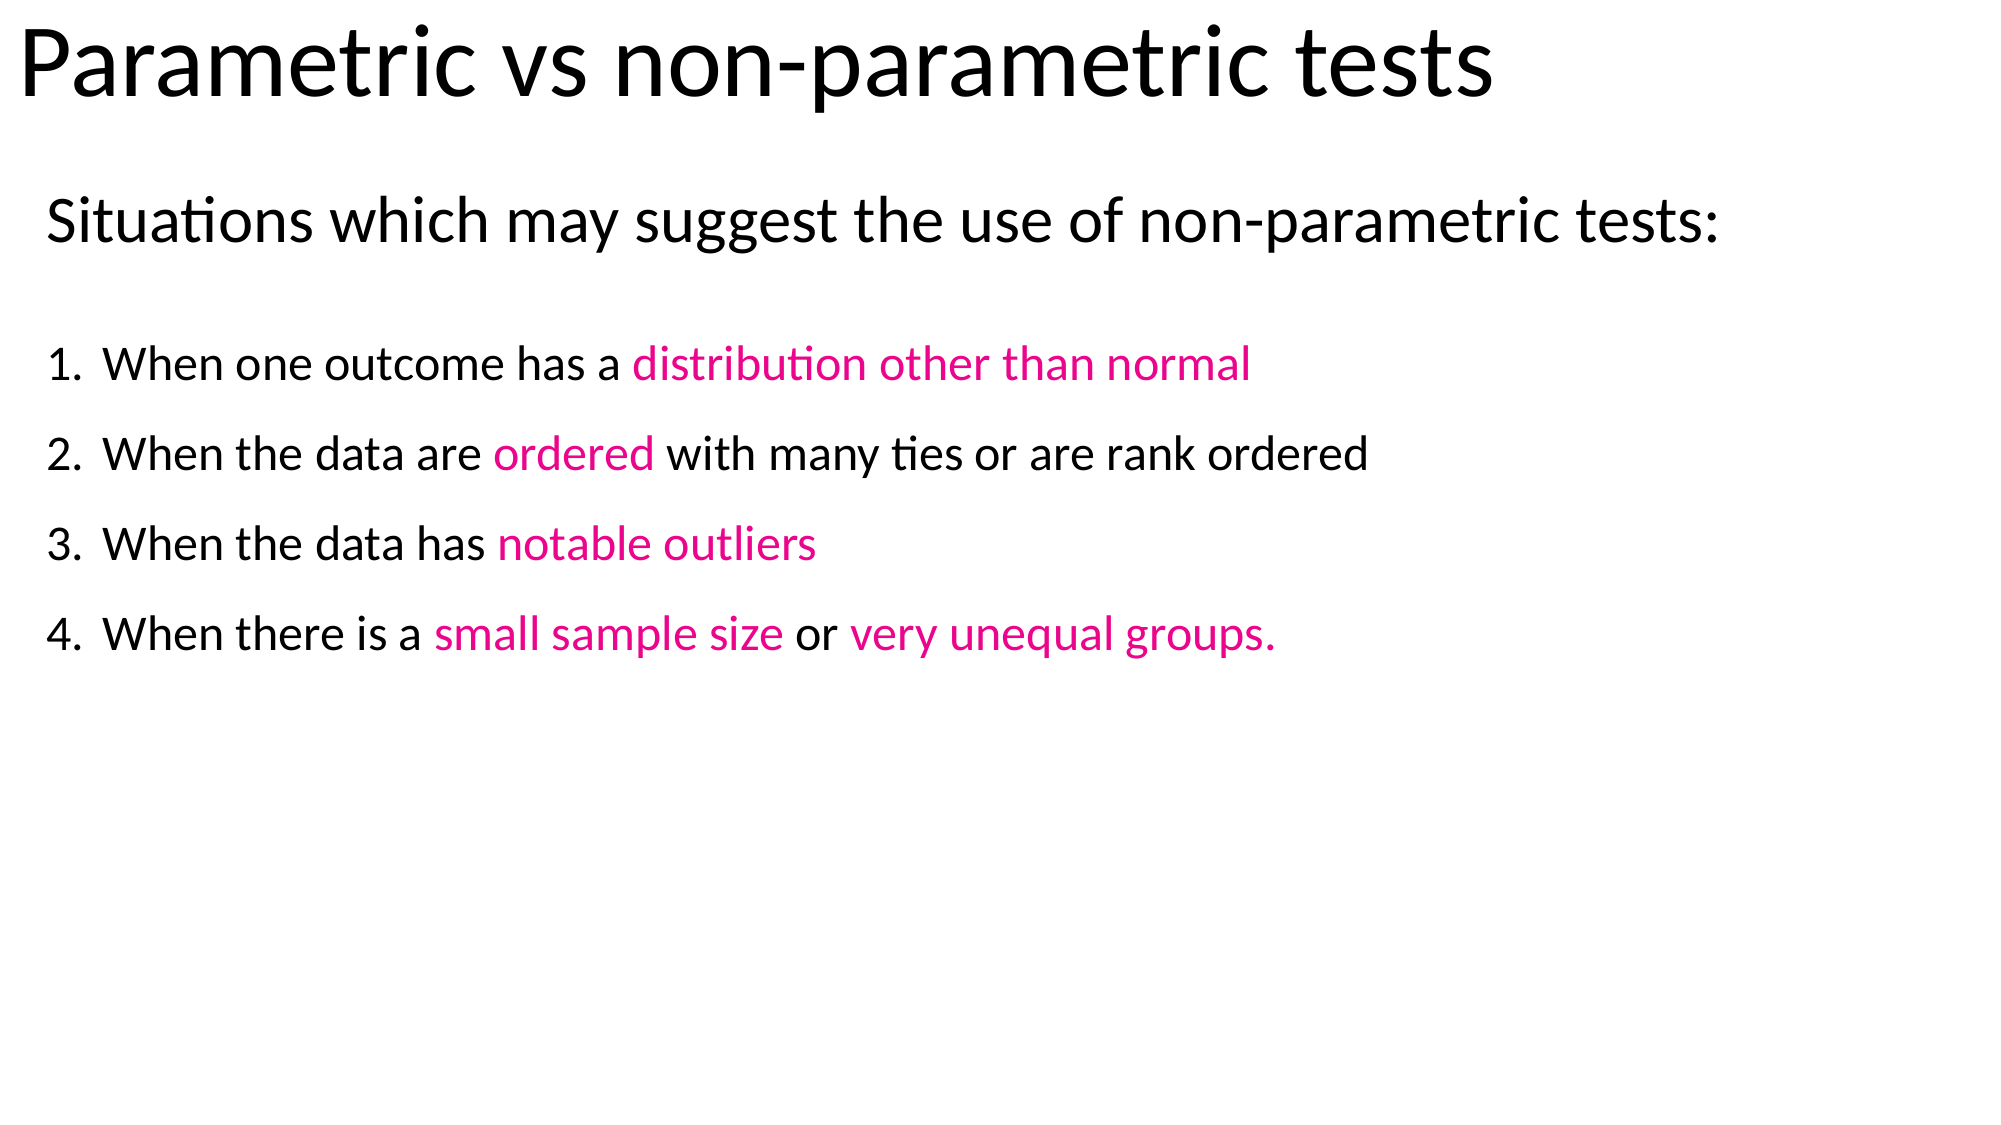

Parametric vs non-parametric tests
Situations which may suggest the use of non-parametric tests:

When one outcome has a distribution other than normal
When the data are ordered with many ties or are rank ordered
When the data has notable outliers
When there is a small sample size or very unequal groups.